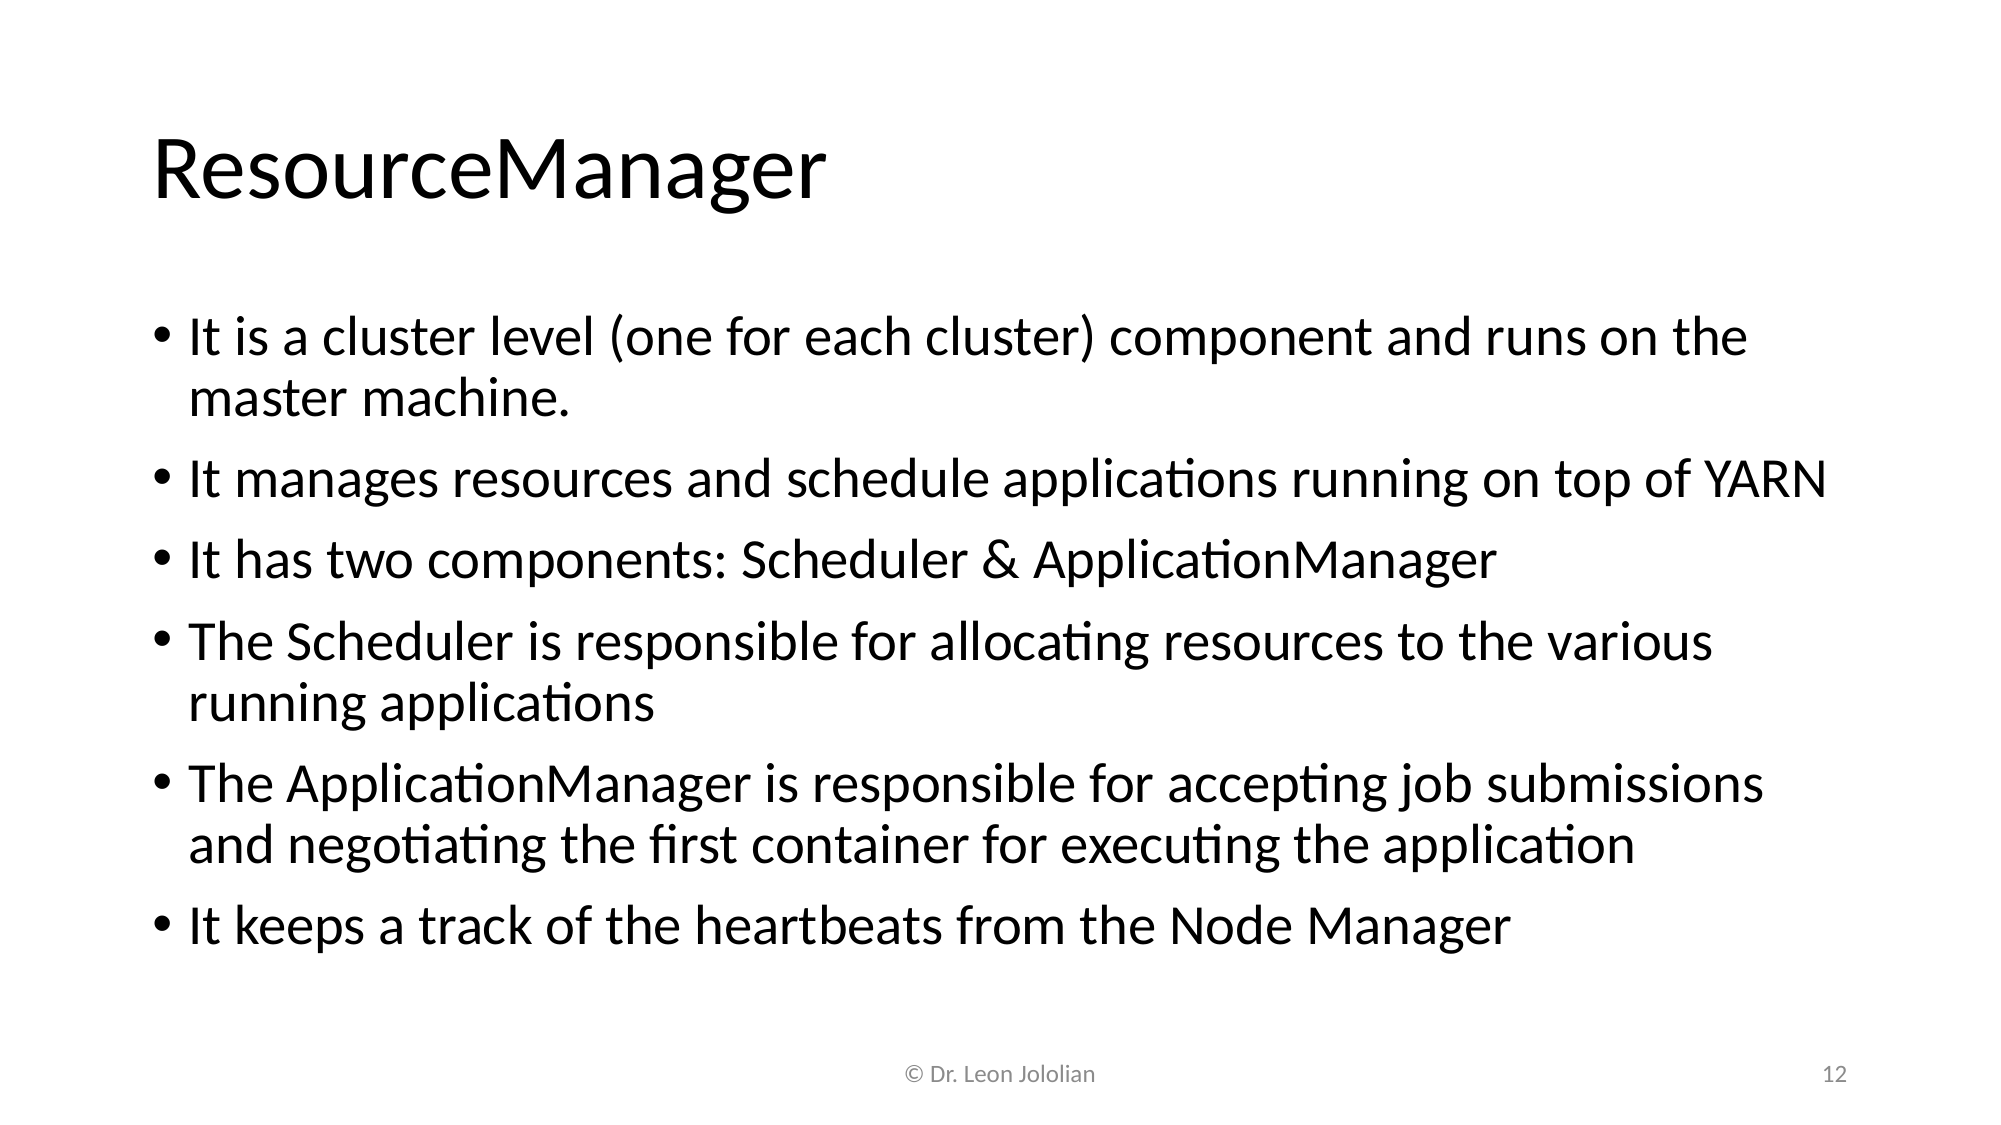

# ResourceManager
It is a cluster level (one for each cluster) component and runs on the master machine.
It manages resources and schedule applications running on top of YARN
It has two components: Scheduler & ApplicationManager
The Scheduler is responsible for allocating resources to the various running applications
The ApplicationManager is responsible for accepting job submissions and negotiating the first container for executing the application
It keeps a track of the heartbeats from the Node Manager
© Dr. Leon Jololian
12